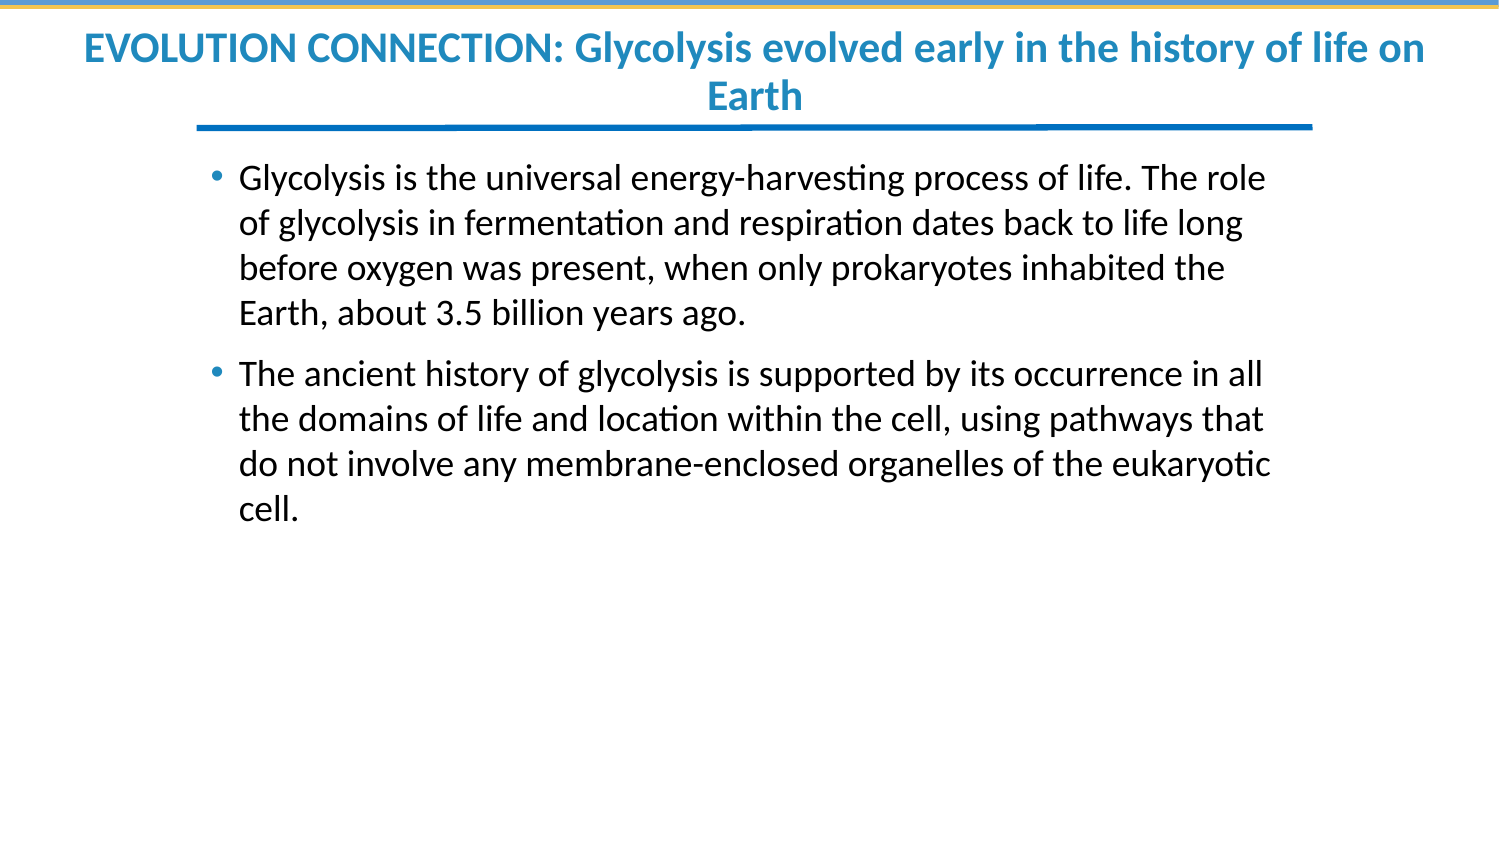

# EVOLUTION CONNECTION: Glycolysis evolved early in the history of life on Earth
Glycolysis is the universal energy-harvesting process of life. The role of glycolysis in fermentation and respiration dates back to life long before oxygen was present, when only prokaryotes inhabited the Earth, about 3.5 billion years ago.
The ancient history of glycolysis is supported by its occurrence in all the domains of life and location within the cell, using pathways that do not involve any membrane-enclosed organelles of the eukaryotic cell.